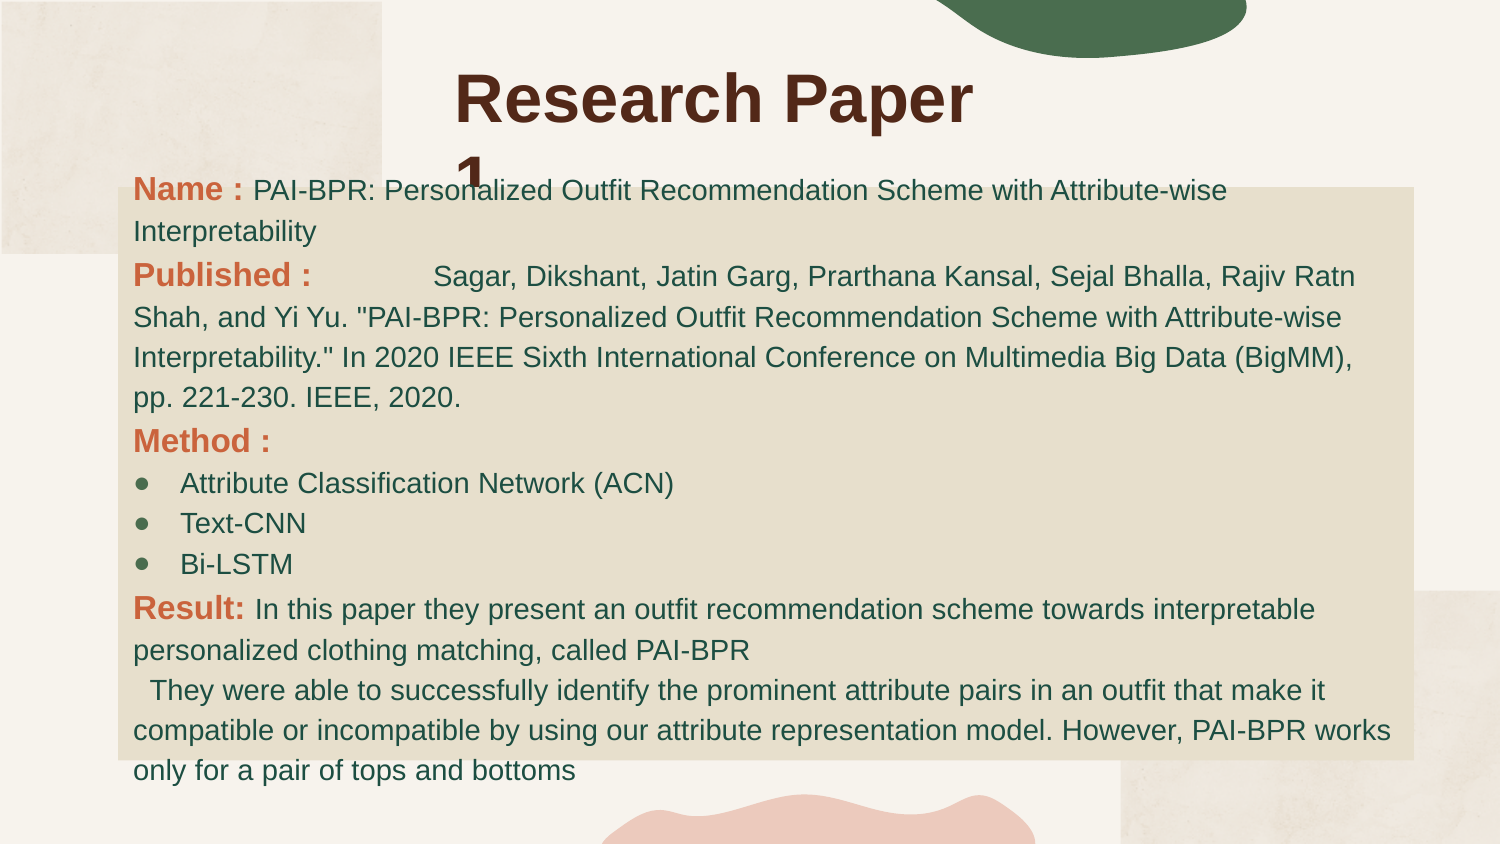

# Research Paper 1
Name : PAI-BPR: Personalized Outfit Recommendation Scheme with Attribute-wise Interpretability
Published :	Sagar, Dikshant, Jatin Garg, Prarthana Kansal, Sejal Bhalla, Rajiv Ratn Shah, and Yi Yu. "PAI-BPR: Personalized Outfit Recommendation Scheme with Attribute-wise Interpretability." In 2020 IEEE Sixth International Conference on Multimedia Big Data (BigMM), pp. 221-230. IEEE, 2020.
Method :
Attribute Classification Network (ACN)
Text-CNN
Bi-LSTM
Result: In this paper they present an outfit recommendation scheme towards interpretable personalized clothing matching, called PAI-BPR
  They were able to successfully identify the prominent attribute pairs in an outfit that make it compatible or incompatible by using our attribute representation model. However, PAI-BPR works only for a pair of tops and bottoms